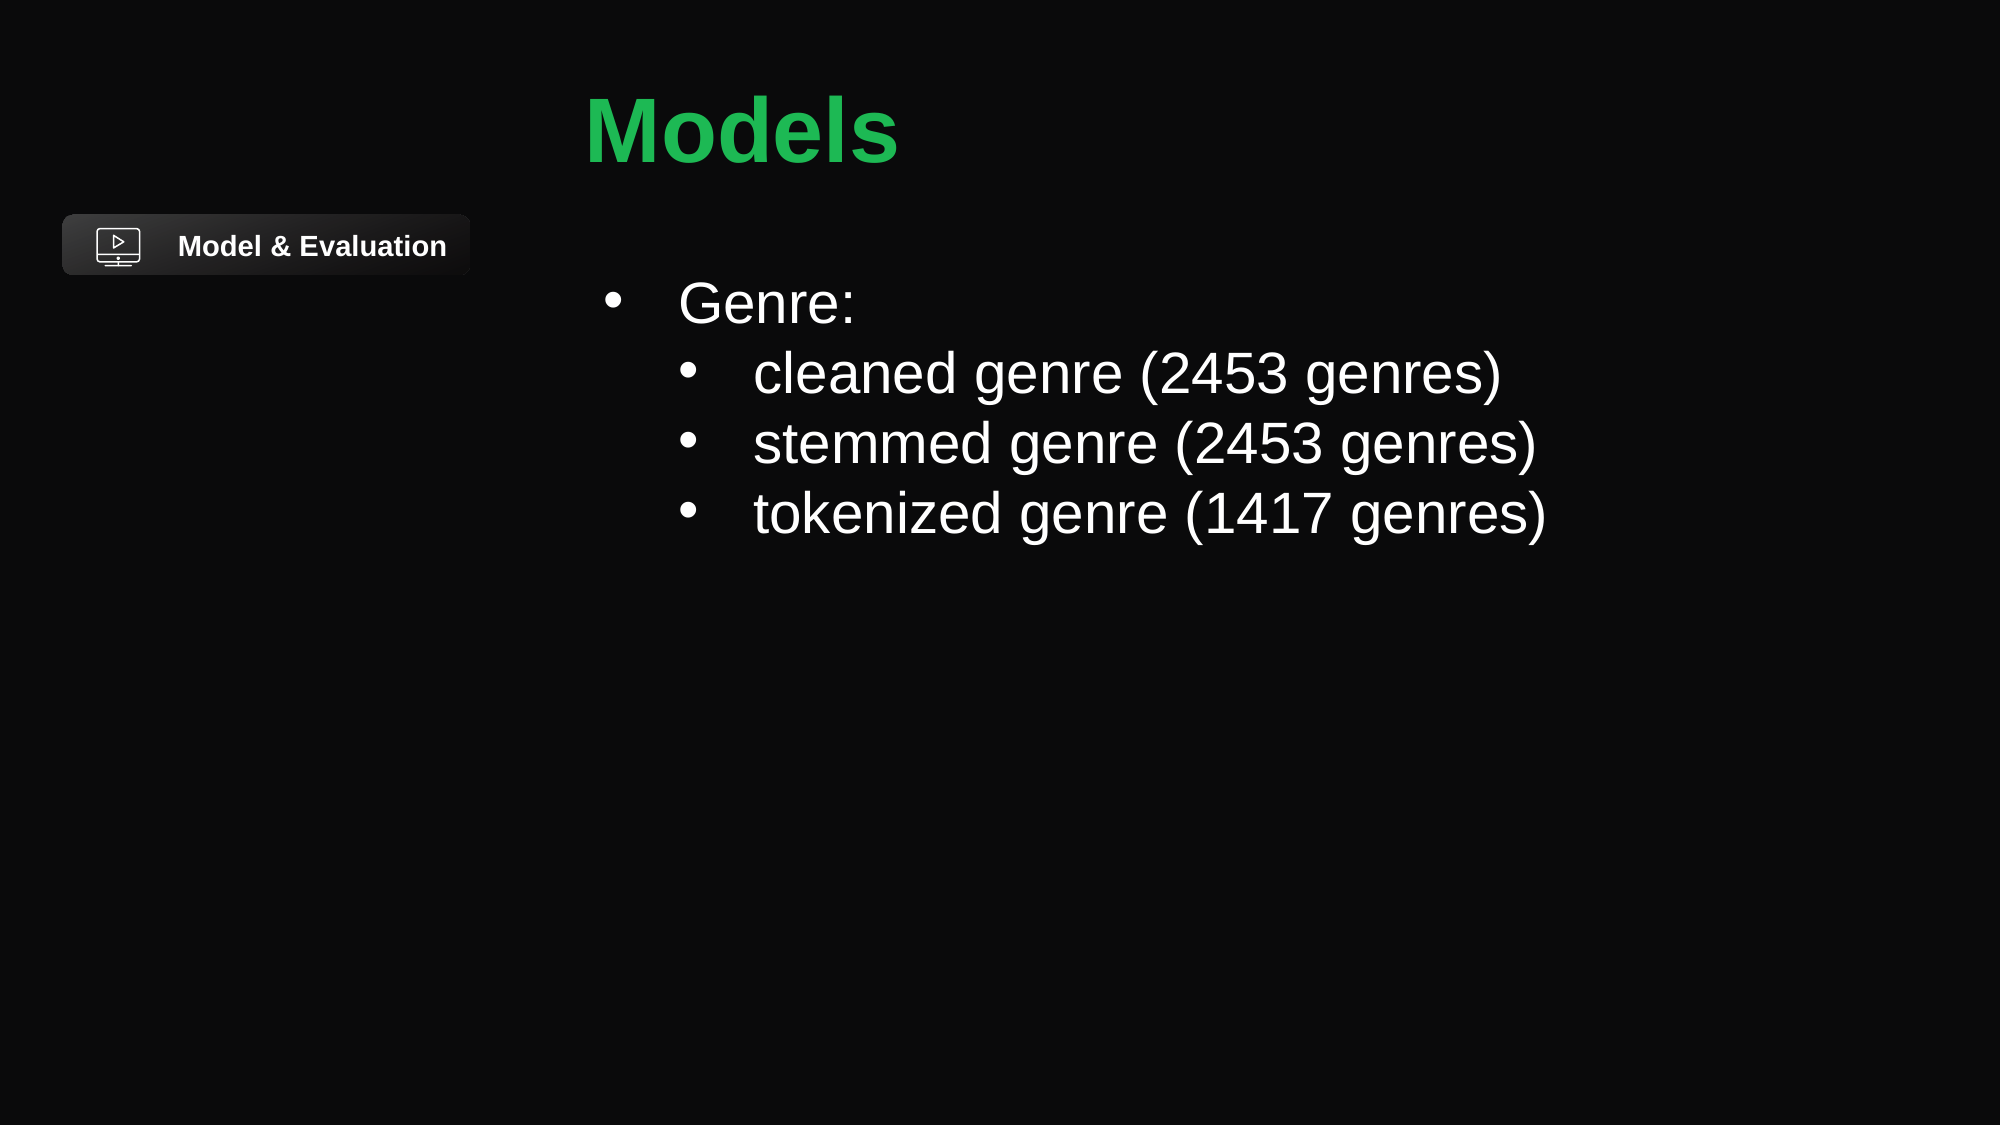

Models
Model & Evaluation

Genre:
cleaned genre (2453 genres)
stemmed genre (2453 genres)
tokenized genre (1417 genres)